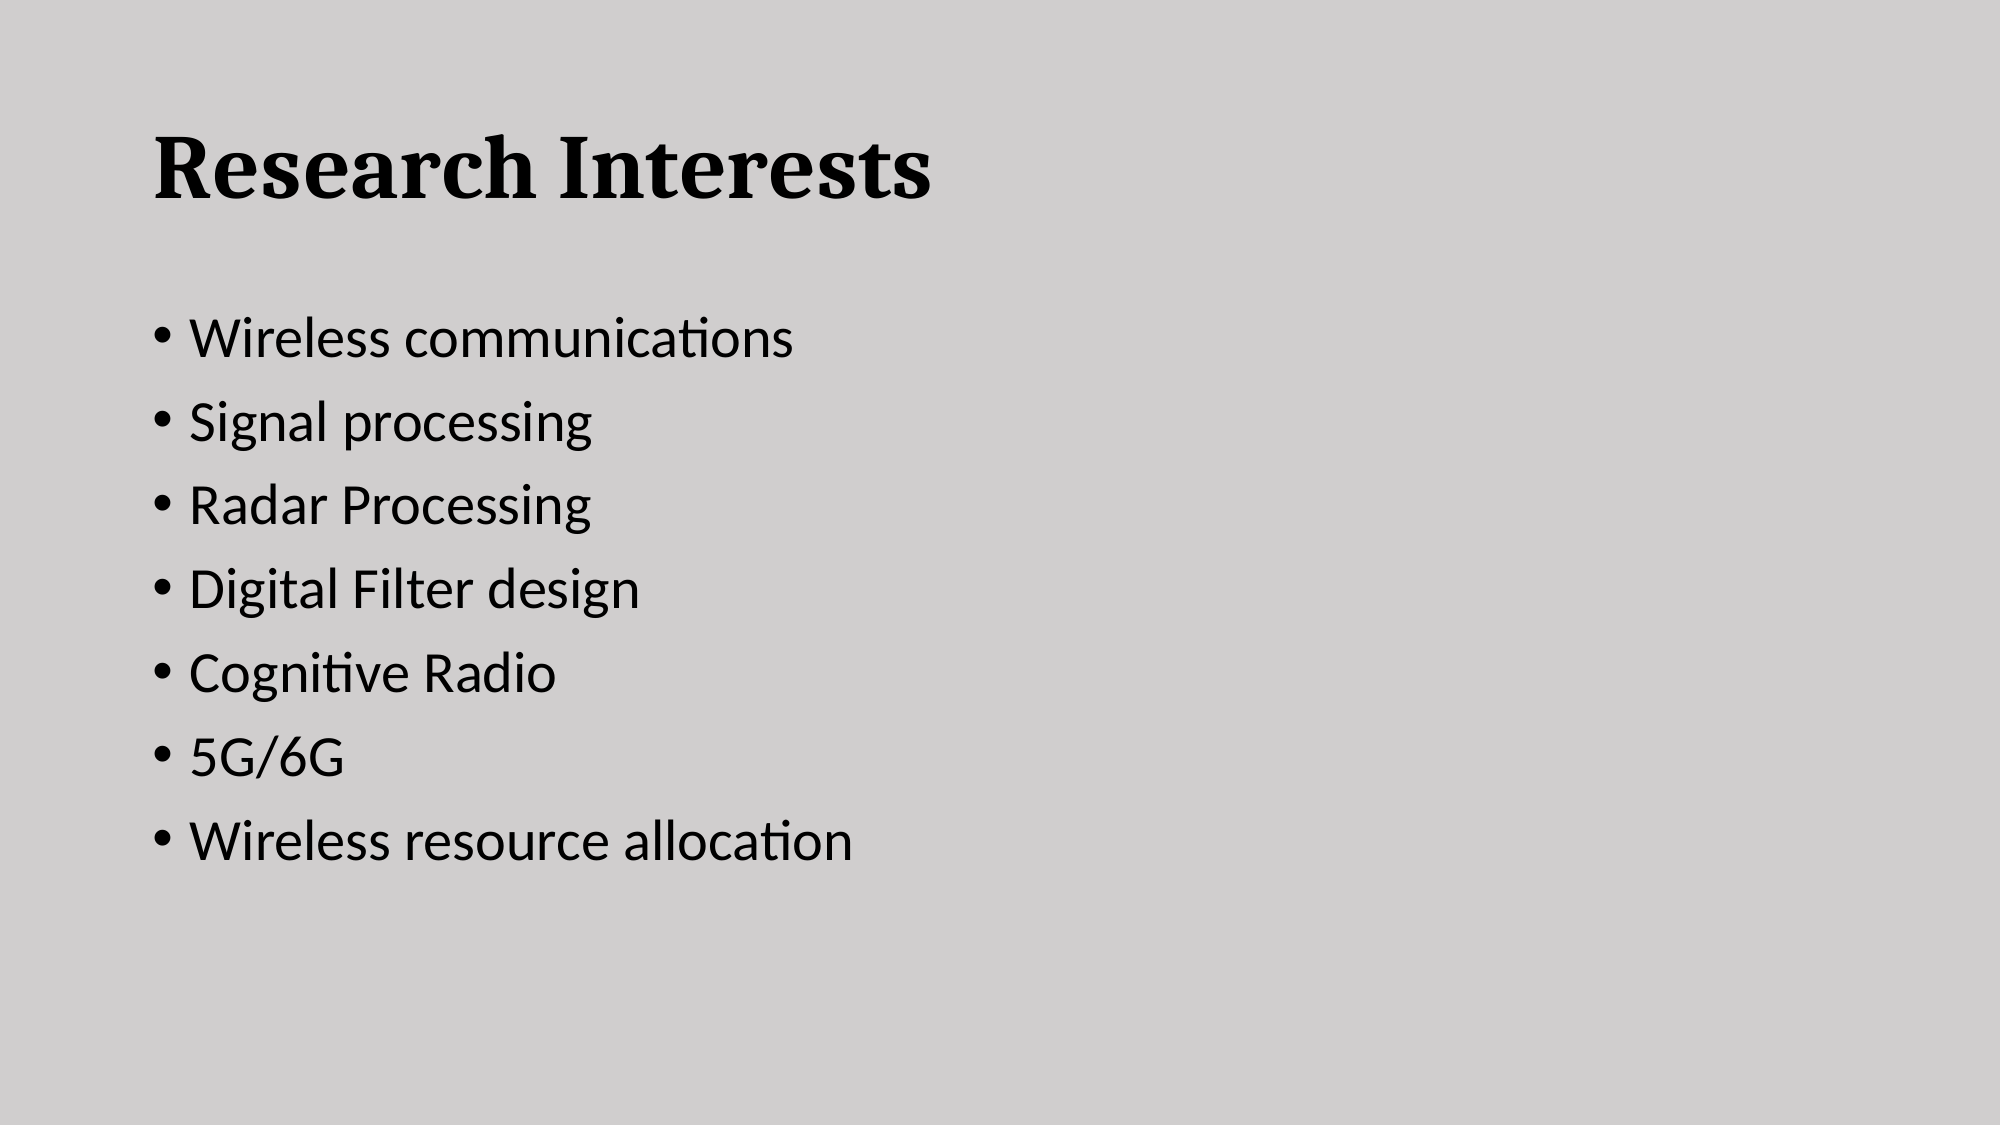

# Research Interests
Wireless communications
Signal processing
Radar Processing
Digital Filter design
Cognitive Radio
5G/6G
Wireless resource allocation